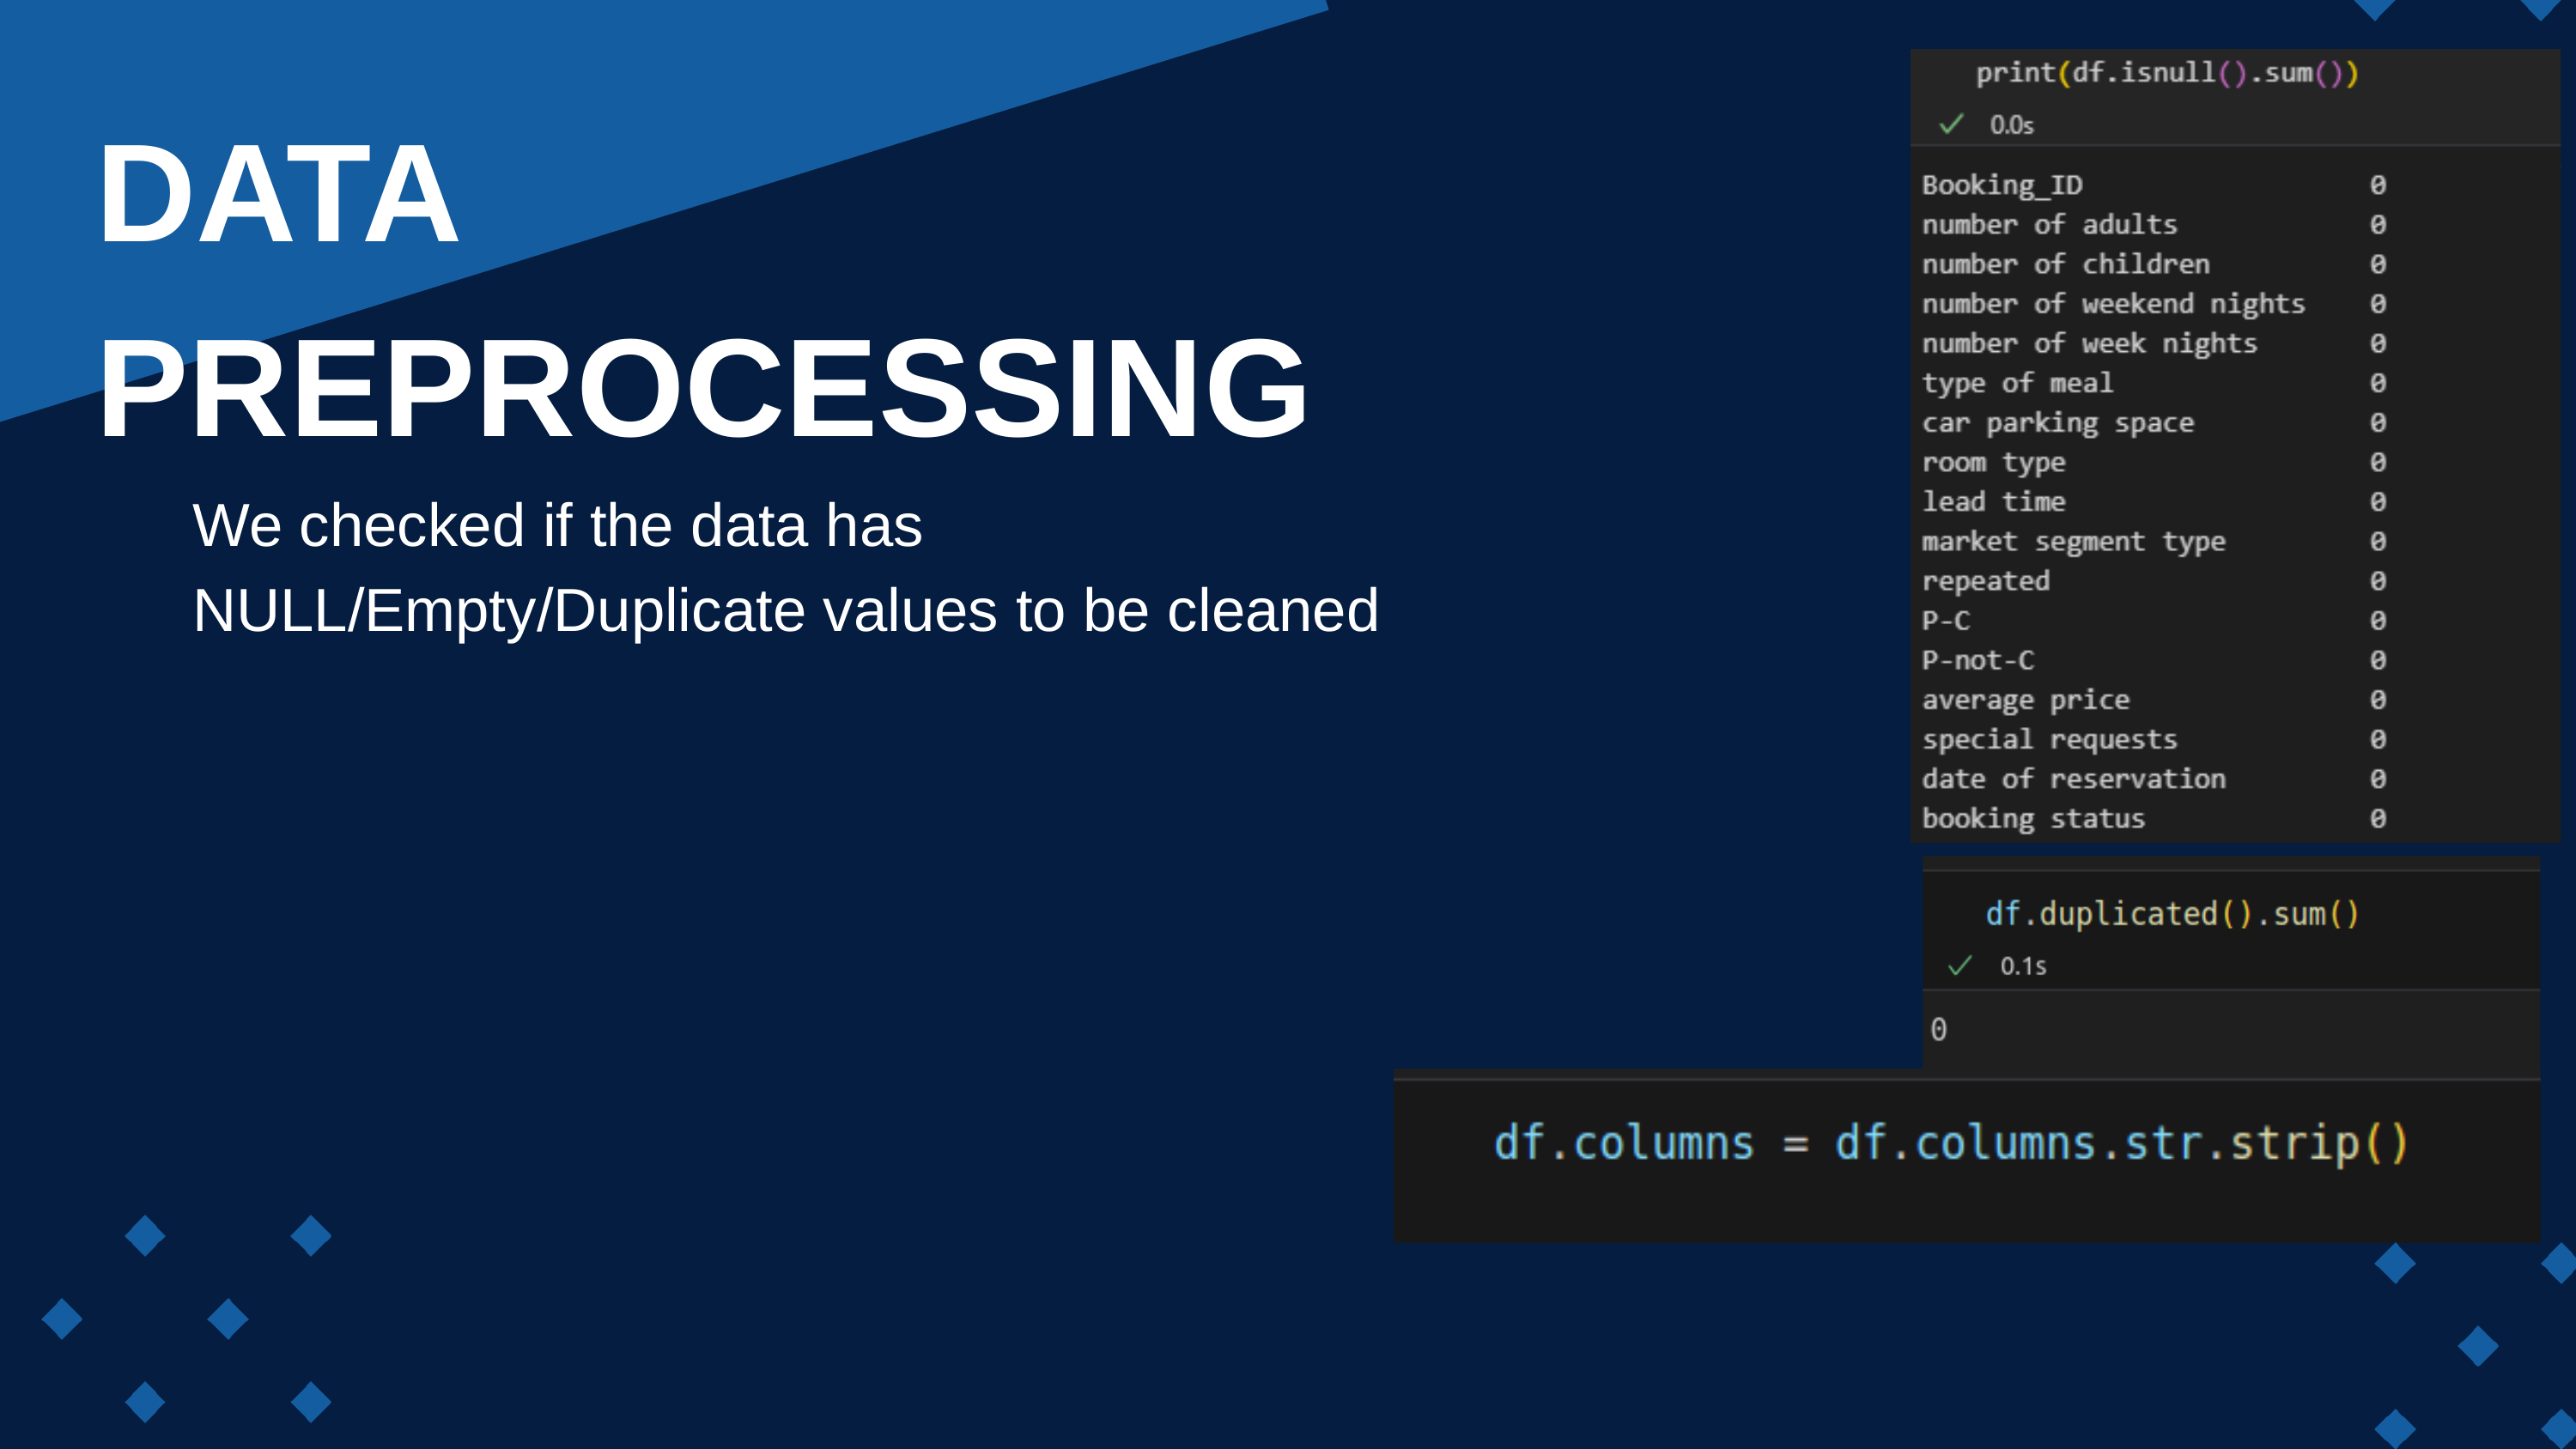

DATA PREPROCESSING
We checked if the data has NULL/Empty/Duplicate values to be cleaned